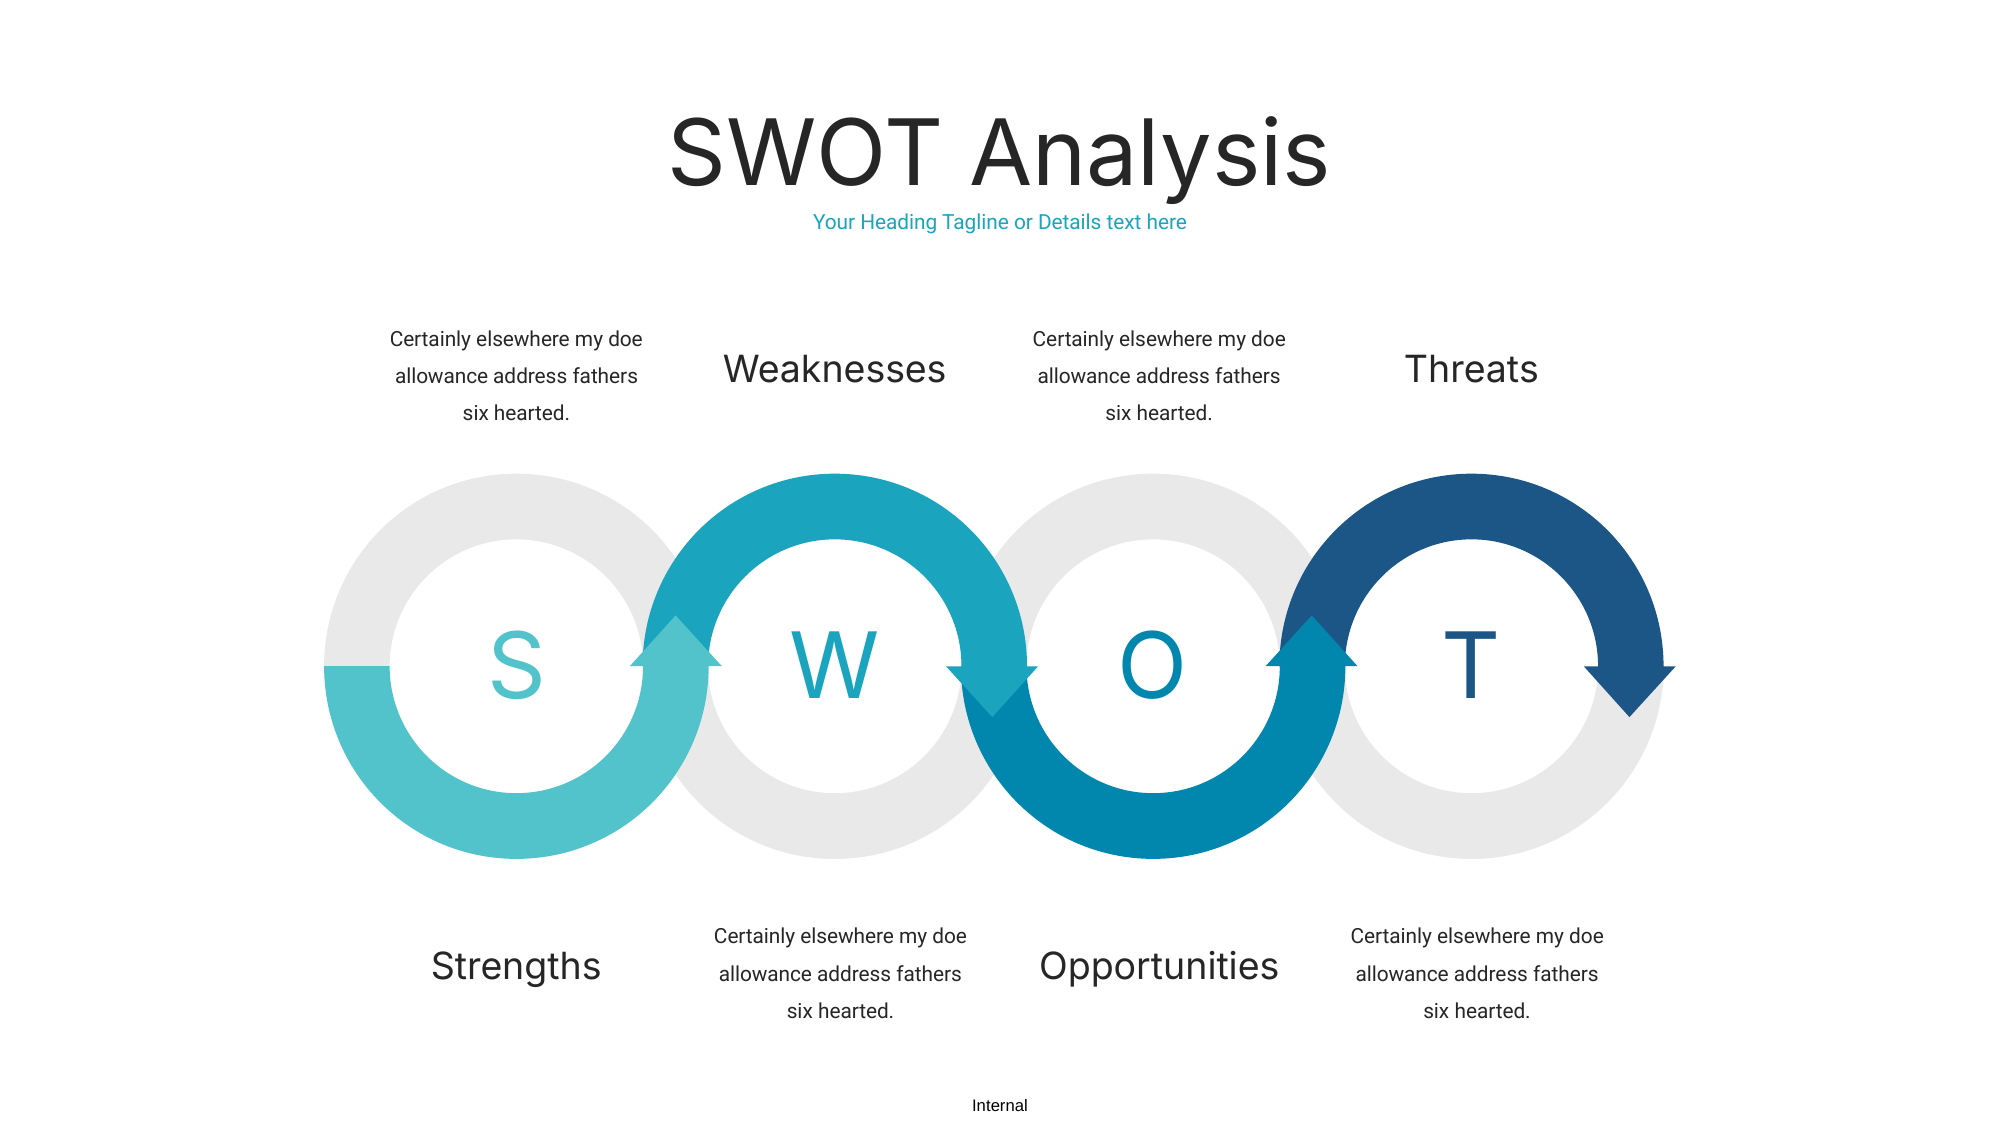

SWOT Analysis
Your Heading Tagline or Details text here
Certainly elsewhere my doe allowance address fathers
six hearted.
Certainly elsewhere my doe allowance address fathers
six hearted.
Weaknesses
Threats

S
W
O
T

Certainly elsewhere my doe allowance address fathers
six hearted.
Certainly elsewhere my doe allowance address fathers
six hearted.
Strengths
Opportunities